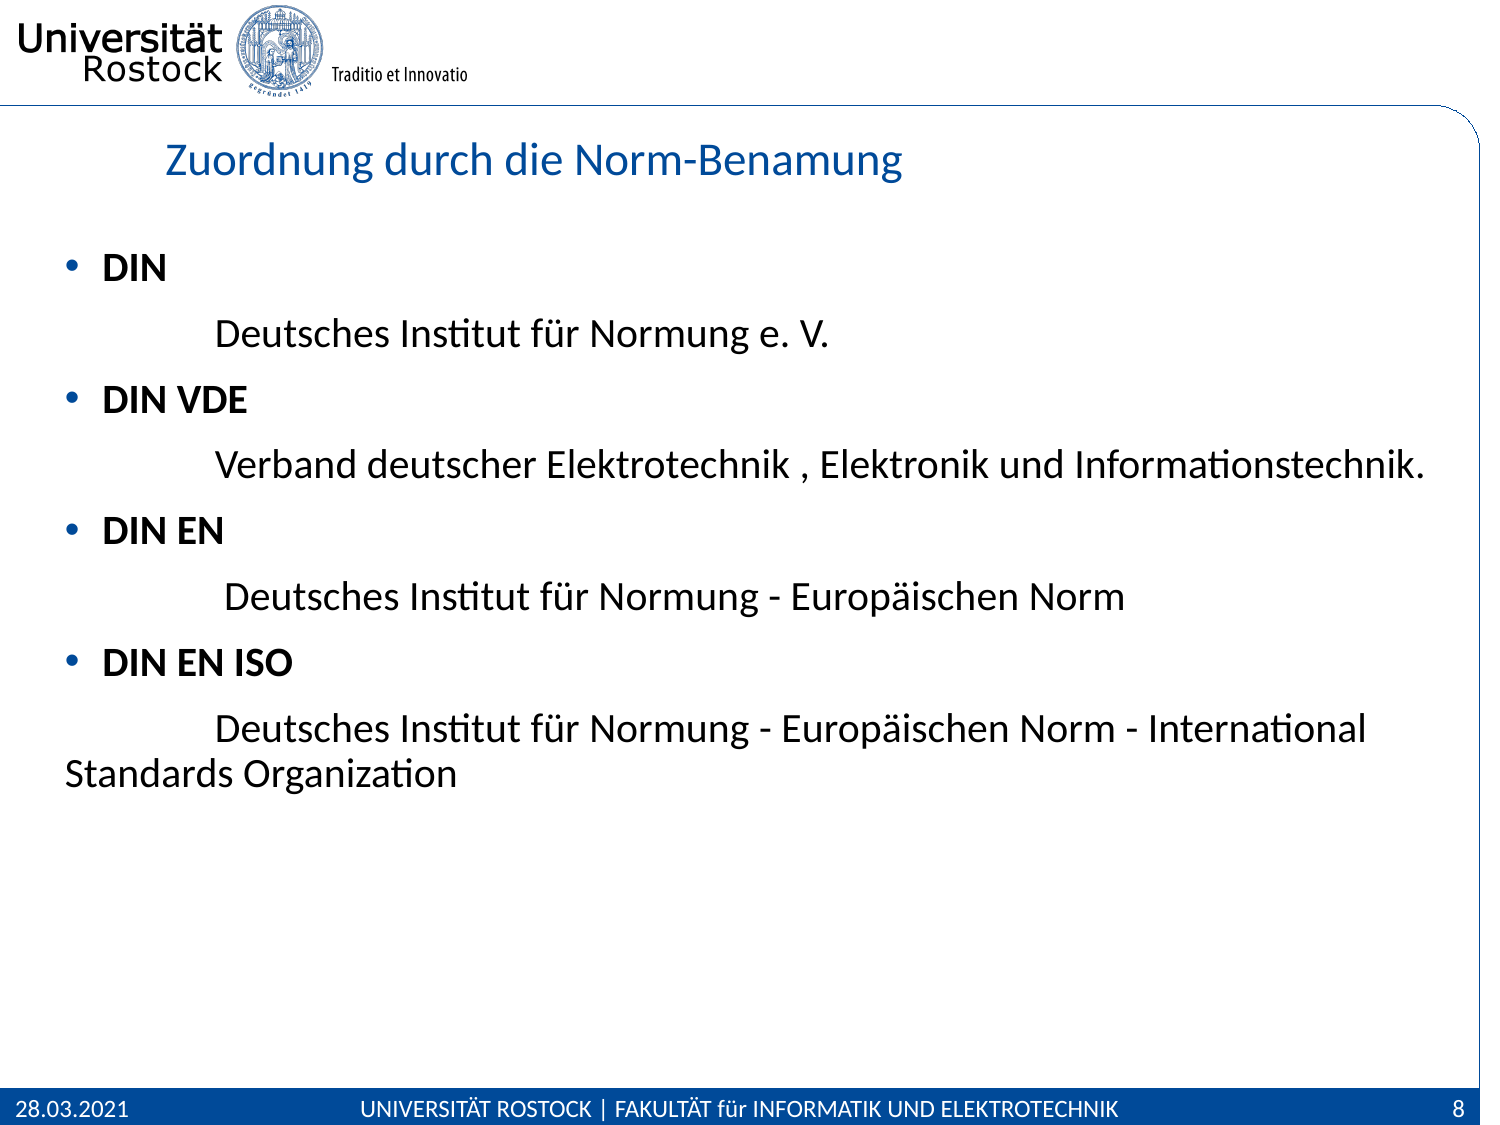

Zuordnung durch die Norm-Benamung
DIN
	Deutsches Institut für Normung e. V.
DIN VDE
	Verband deutscher Elektrotechnik , Elektronik und Informationstechnik.
DIN EN
	 Deutsches Institut für Normung - Europäischen Norm
DIN EN ISO
 	Deutsches Institut für Normung - Europäischen Norm - International Standards Organization

28.03.2021
UNIVERSITÄT ROSTOCK | FAKULTÄT für INFORMATIK UND ELEKTROTECHNIK
8